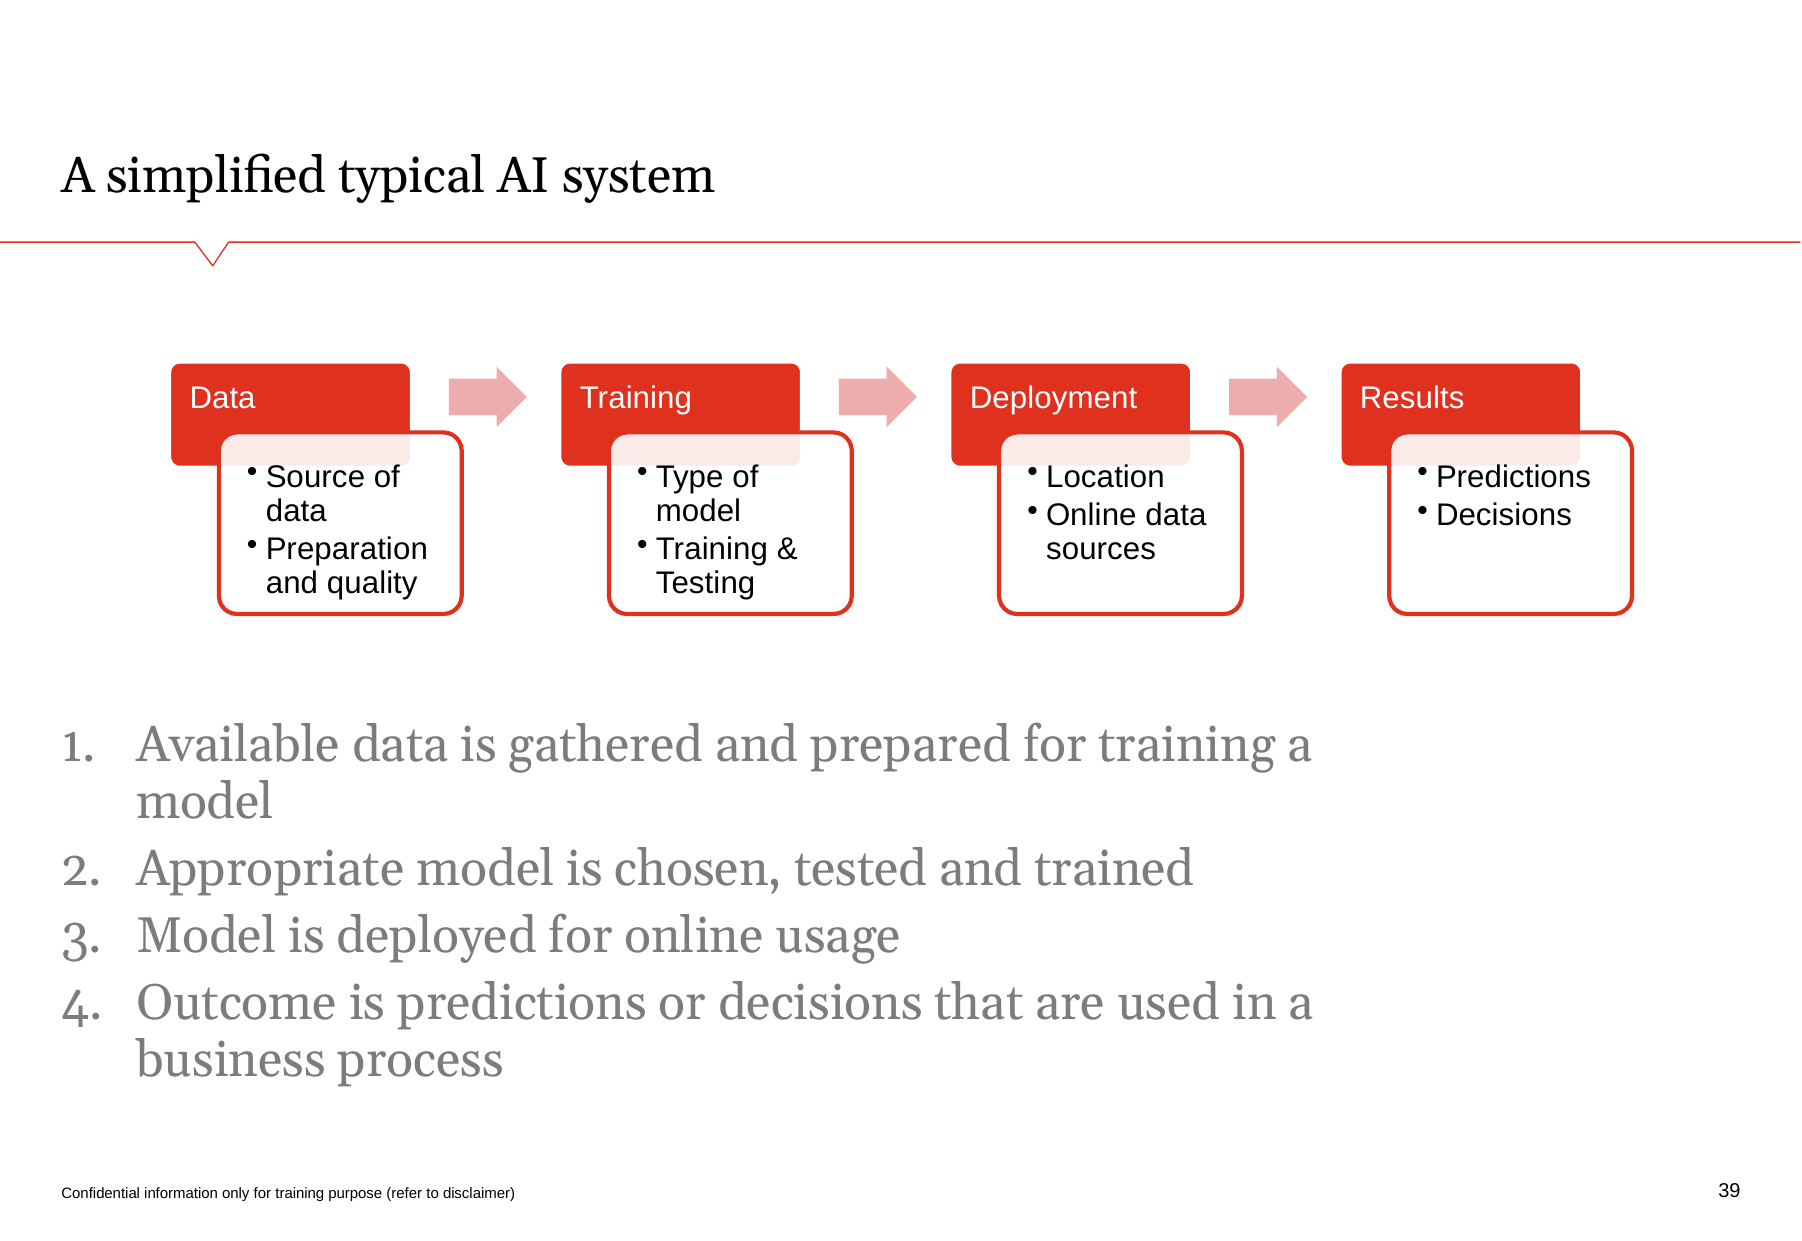

# A simplified typical AI system
Data
Source of data
Preparation and quality

Training
Type of model
Training & Testing

Deployment
Location
Online data sources

Results
Predictions
Decisions
Available data is gathered and prepared for training a model
Appropriate model is chosen, tested and trained
Model is deployed for online usage
Outcome is predictions or decisions that are used in a business process
39